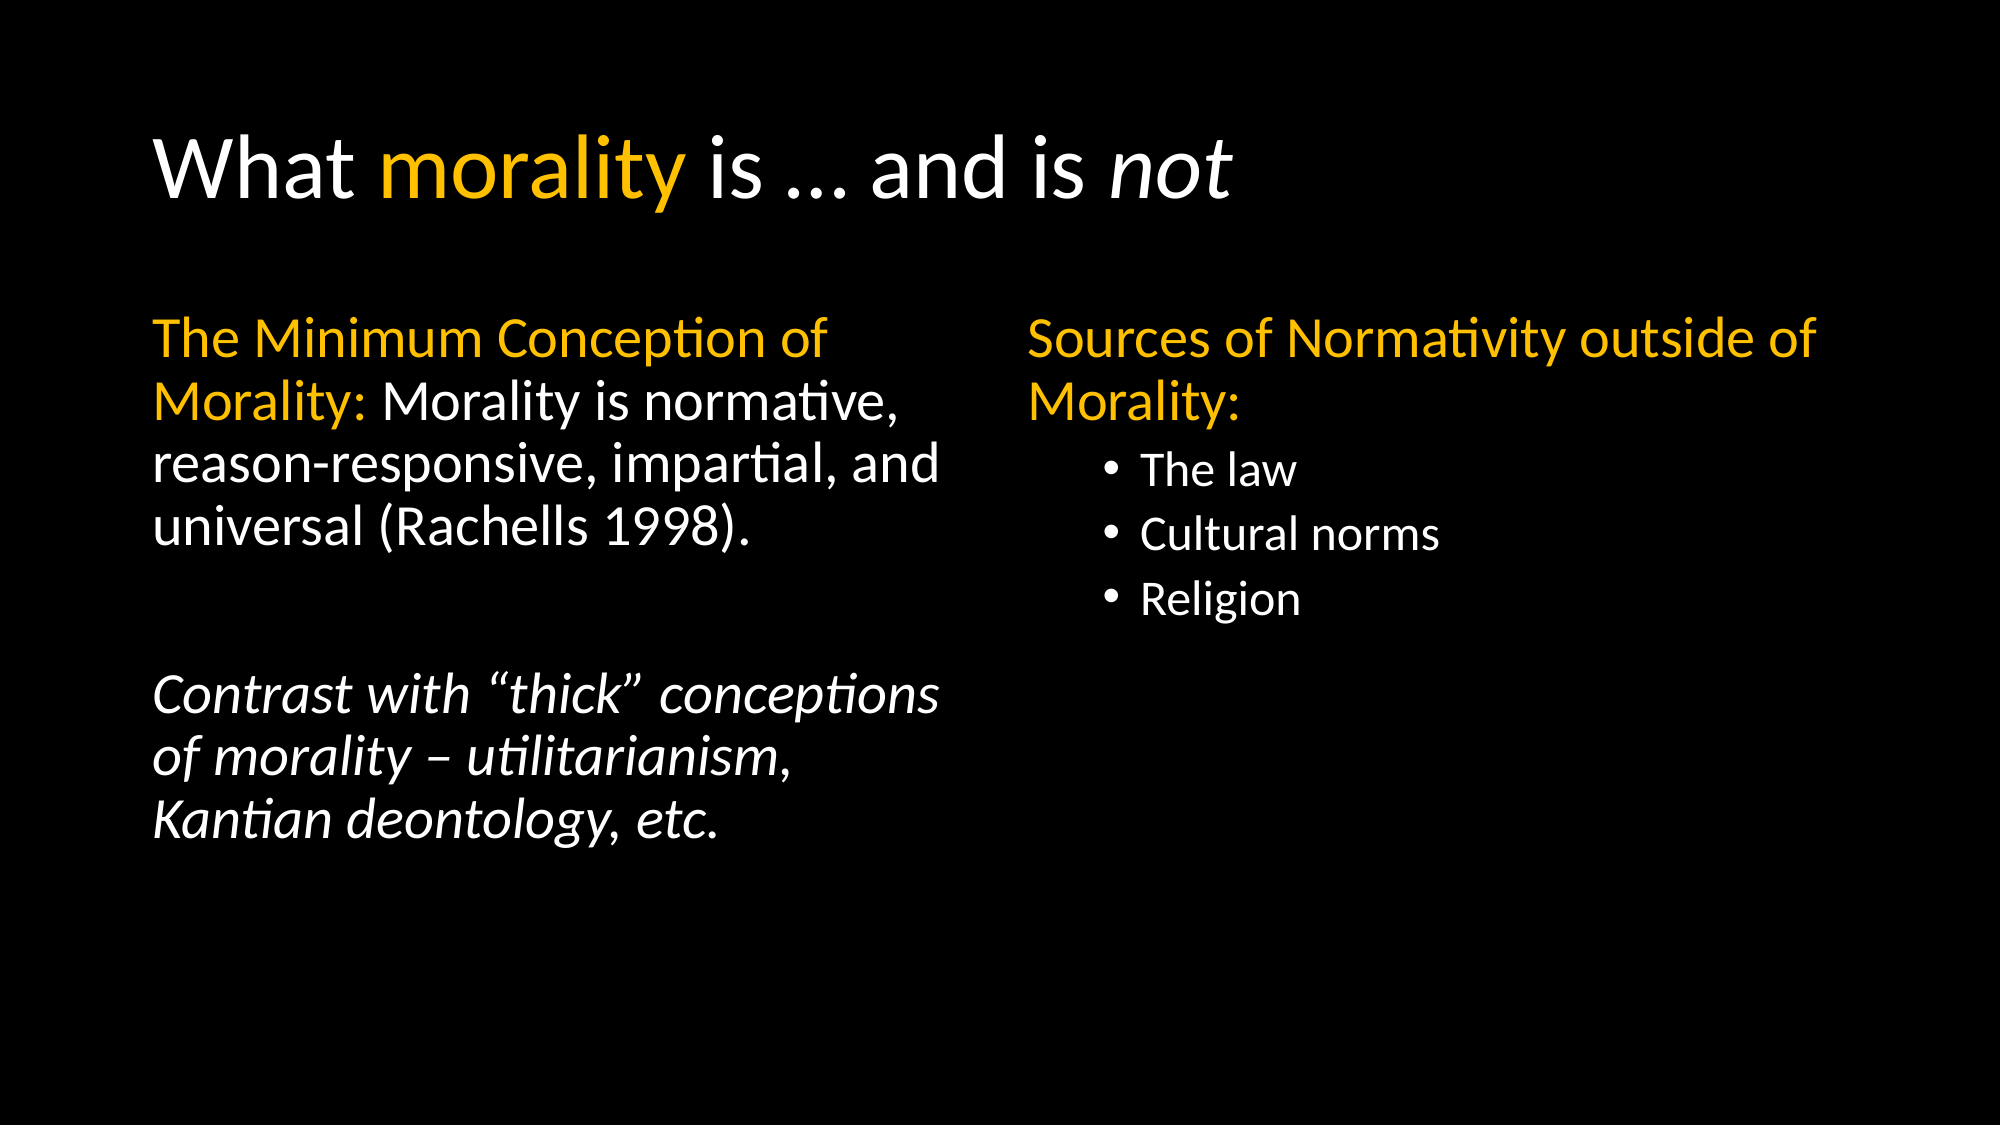

# What morality is … and is not
The Minimum Conception of Morality: Morality is normative, reason-responsive, impartial, and universal (Rachells 1998).

Contrast with “thick” conceptions of morality – utilitarianism, Kantian deontology, etc.

Sources of Normativity outside of Morality:
The law
Cultural norms
Religion